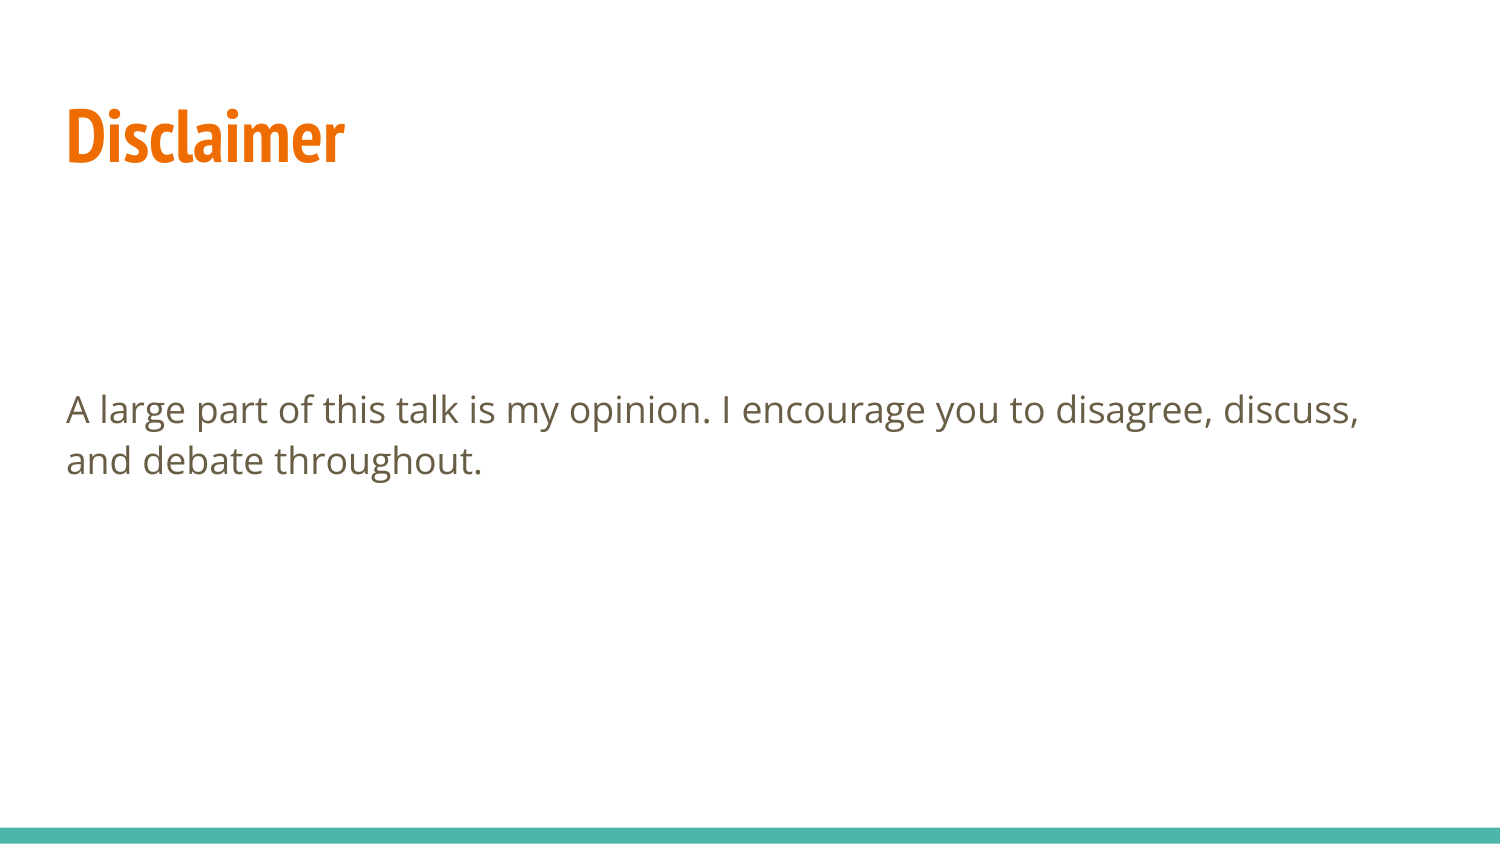

# Disclaimer
A large part of this talk is my opinion. I encourage you to disagree, discuss, and debate throughout.